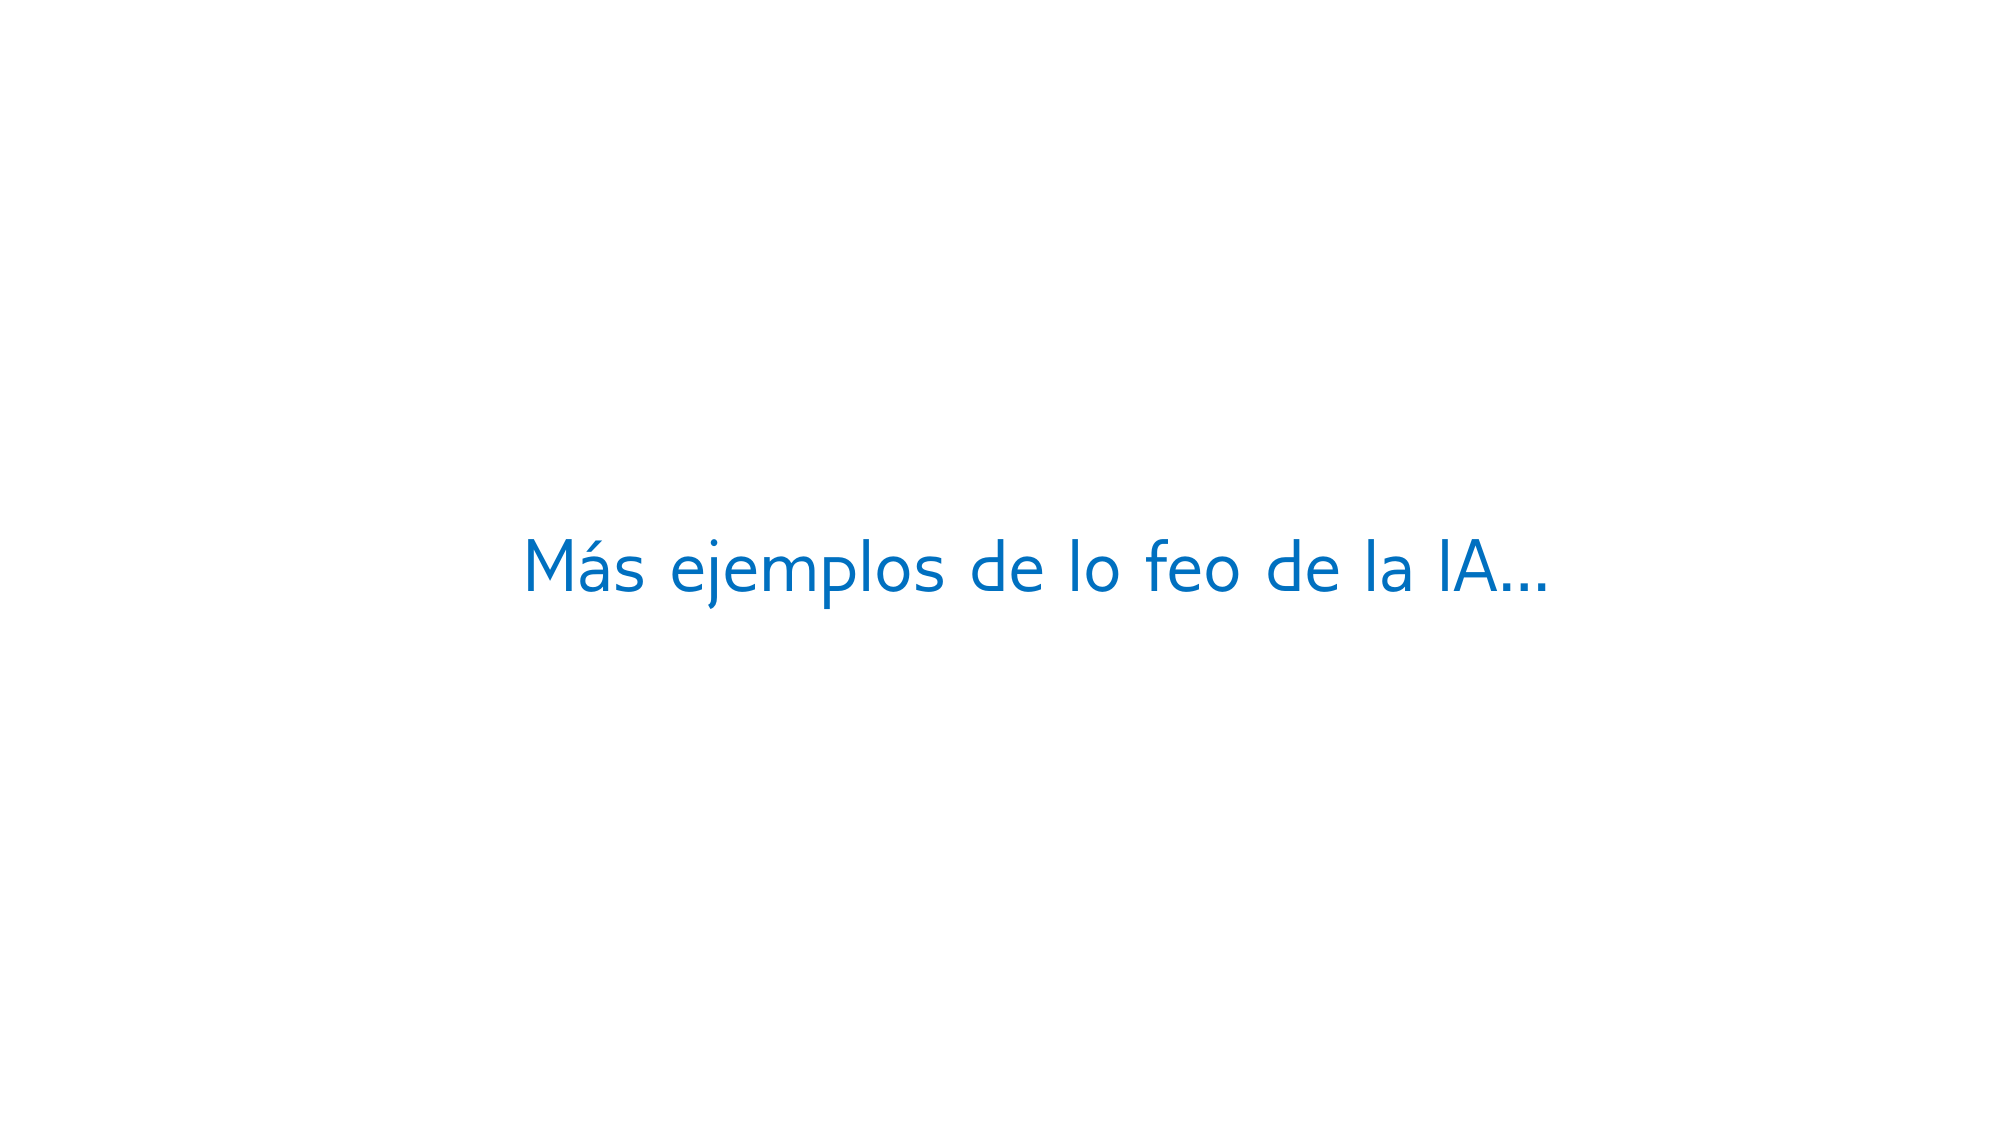

Más ejemplos de lo feo de la IA…